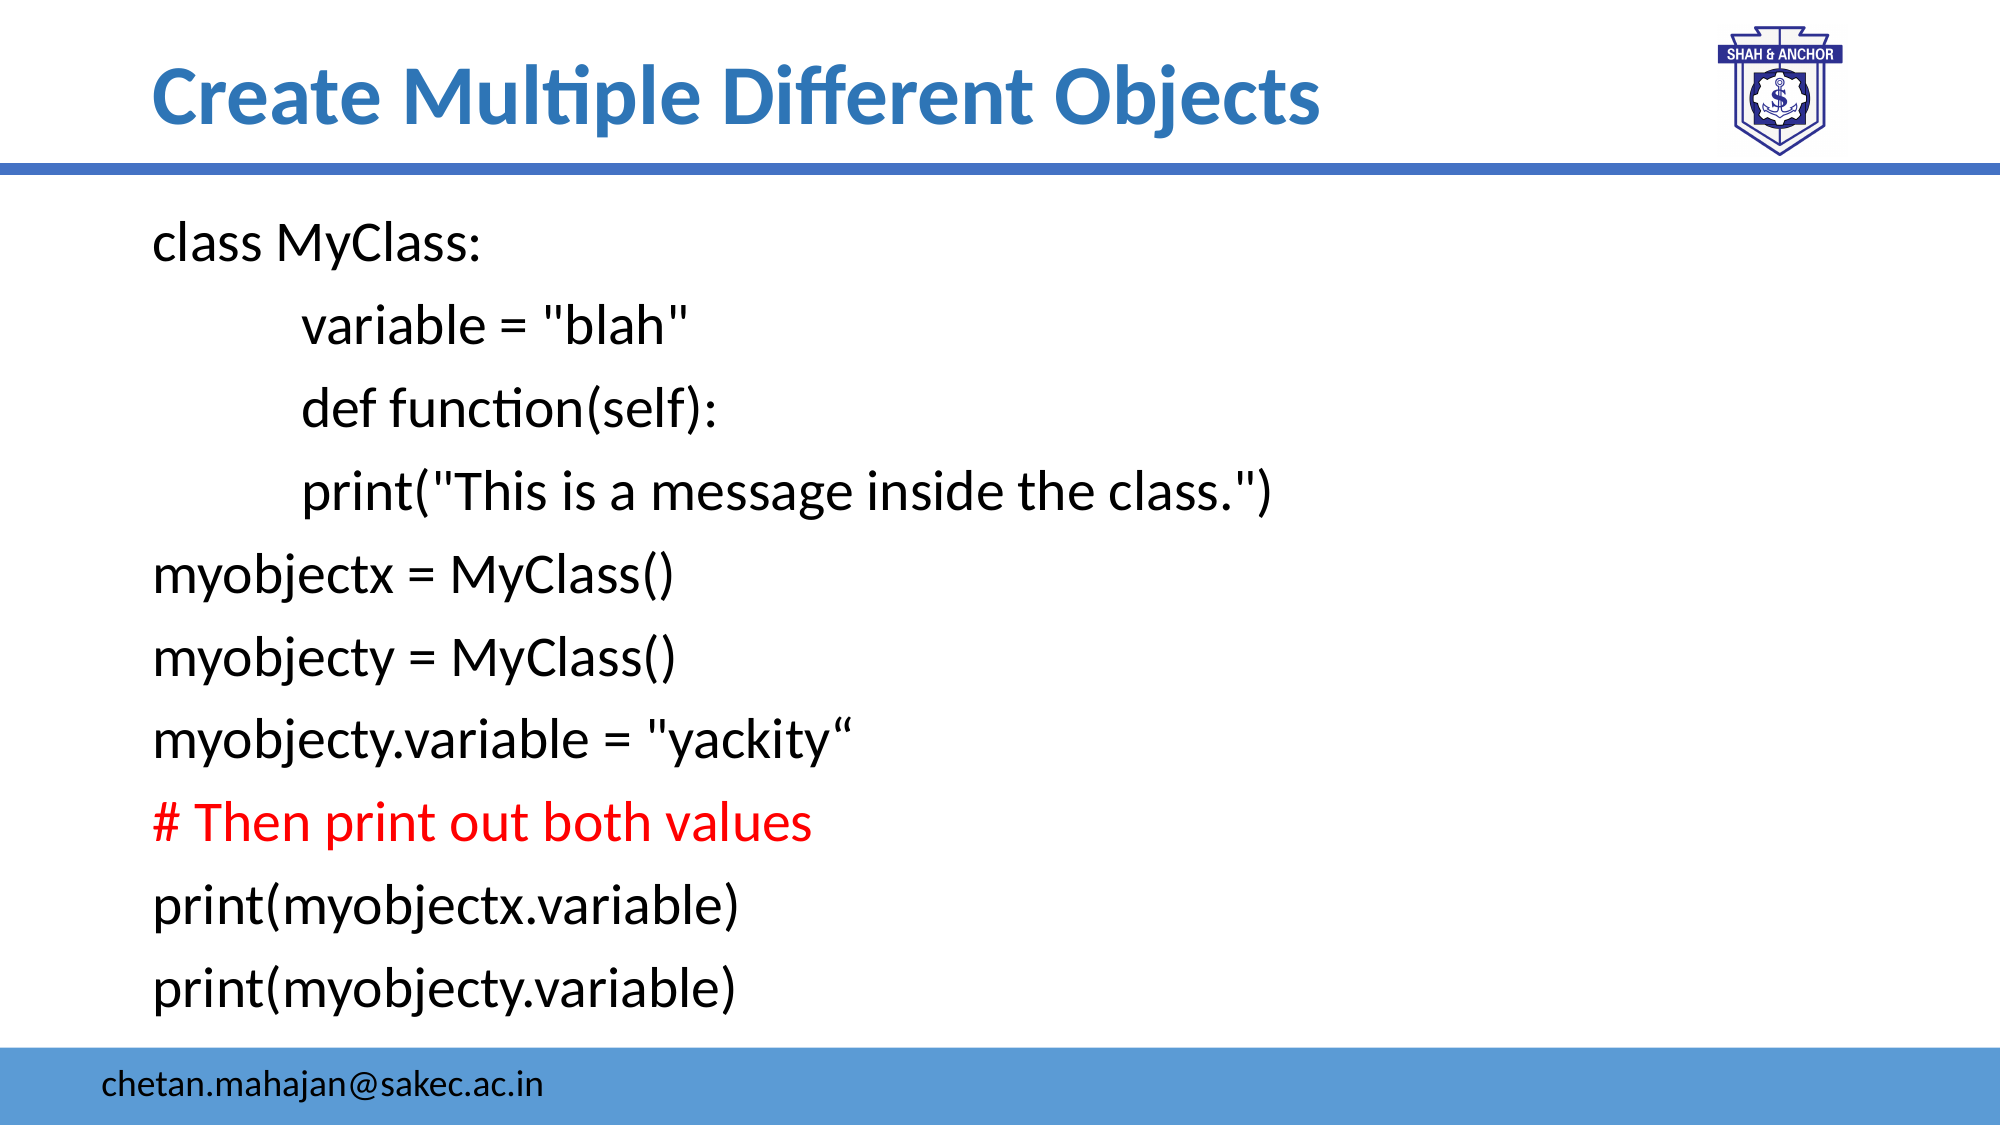

# Create Multiple Different Objects
class MyClass:
	variable = "blah"
	def function(self):
		print("This is a message inside the class.")
myobjectx = MyClass()
myobjecty = MyClass()
myobjecty.variable = "yackity“
# Then print out both values
print(myobjectx.variable)
print(myobjecty.variable)
chetan.mahajan@sakec.ac.in